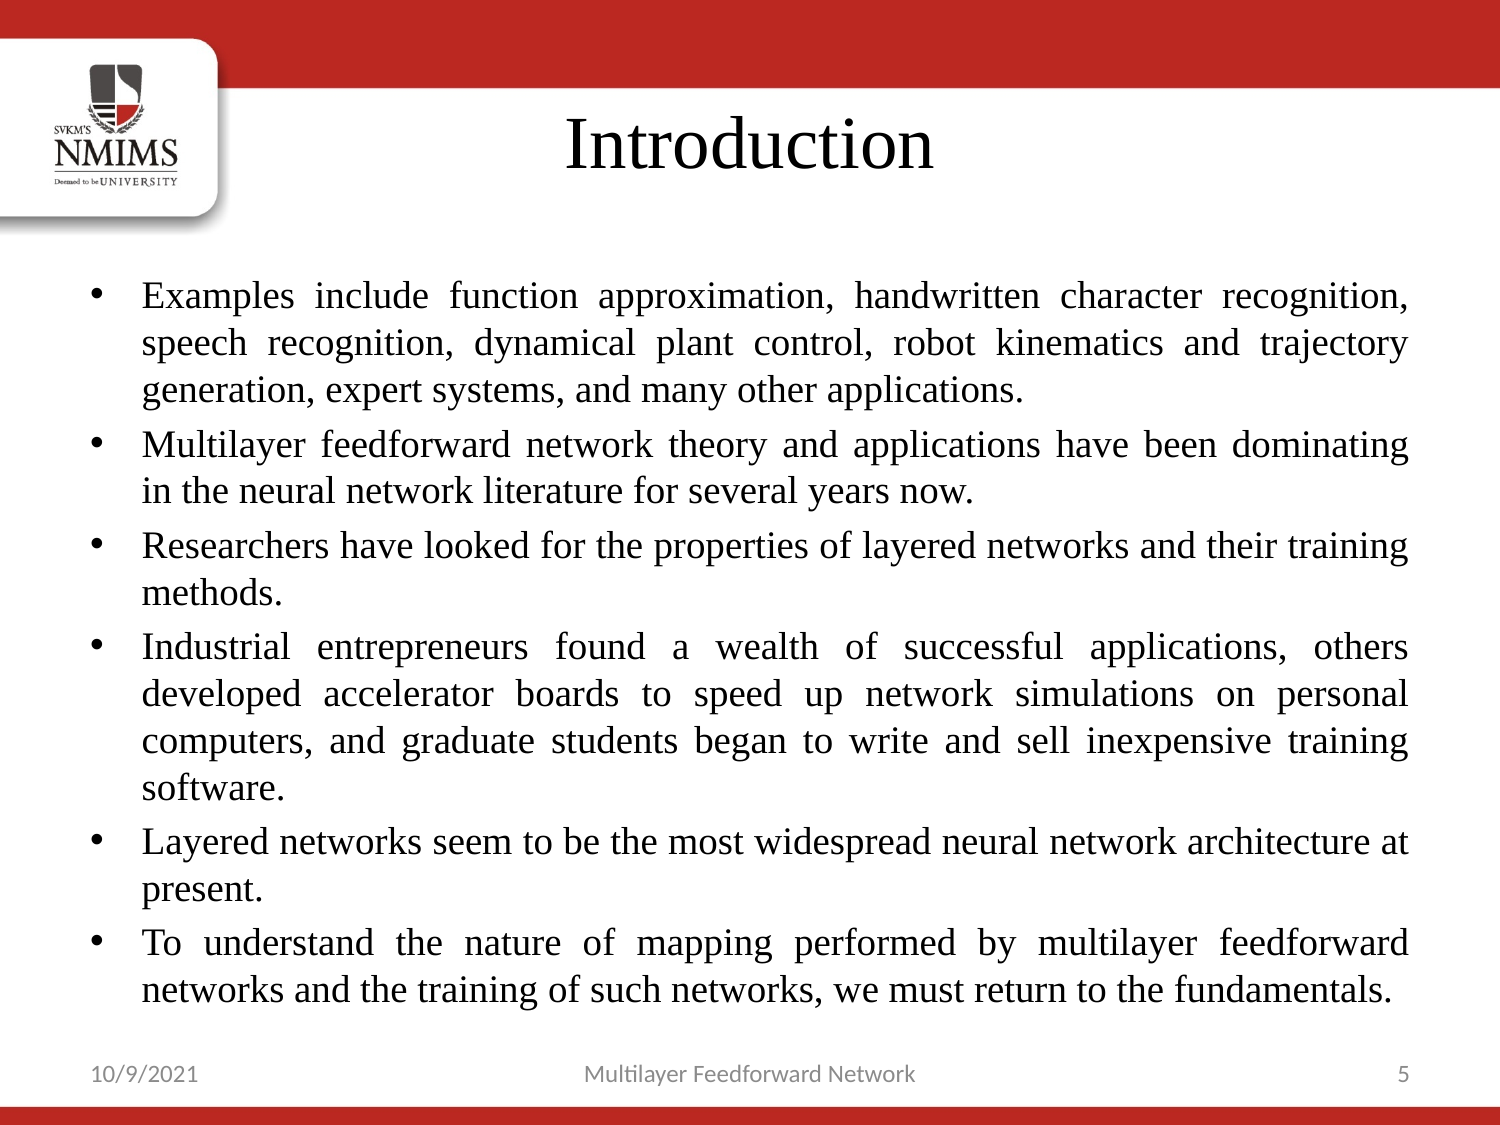

# Introduction
Examples include function approximation, handwritten character recognition, speech recognition, dynamical plant control, robot kinematics and trajectory generation, expert systems, and many other applications.
Multilayer feedforward network theory and applications have been dominating in the neural network literature for several years now.
Researchers have looked for the properties of layered networks and their training methods.
Industrial entrepreneurs found a wealth of successful applications, others developed accelerator boards to speed up network simulations on personal computers, and graduate students began to write and sell inexpensive training software.
Layered networks seem to be the most widespread neural network architecture at present.
To understand the nature of mapping performed by multilayer feedforward networks and the training of such networks, we must return to the fundamentals.

10/9/2021
Multilayer Feedforward Network
5